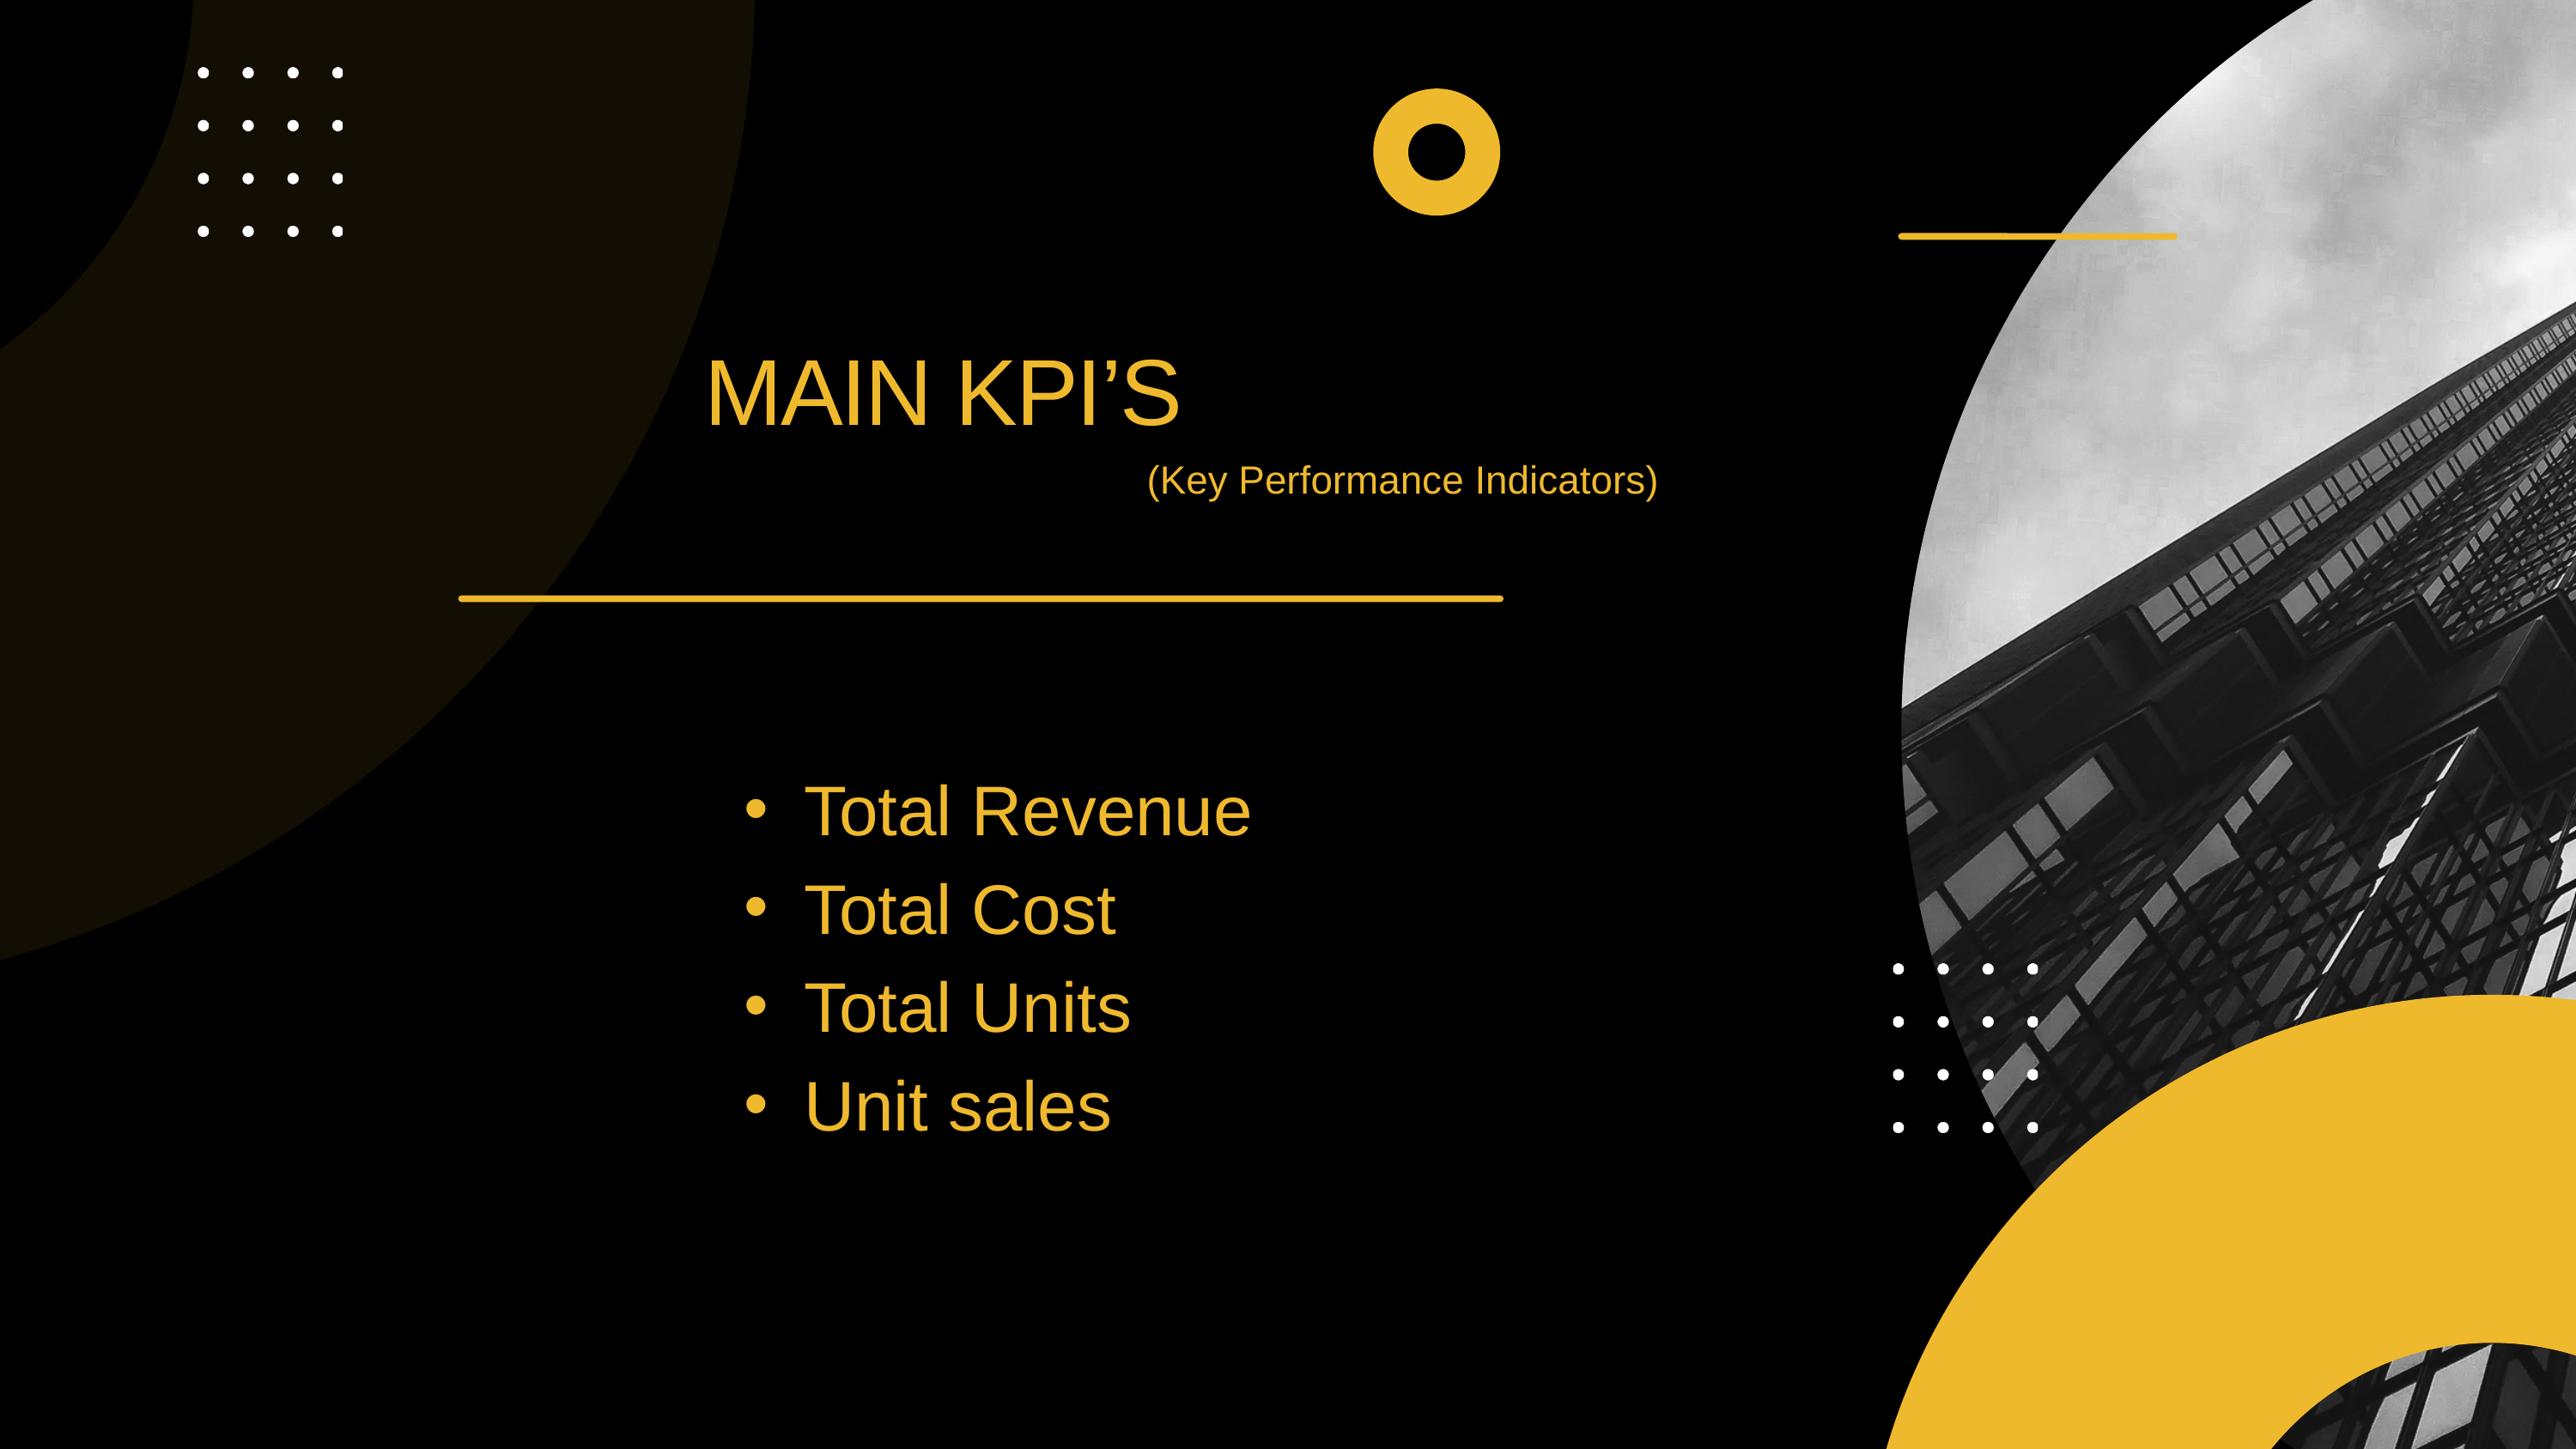

MAIN KPI’S
(Key Performance Indicators)

Total Revenue
Total Cost
Total Units
Unit sales